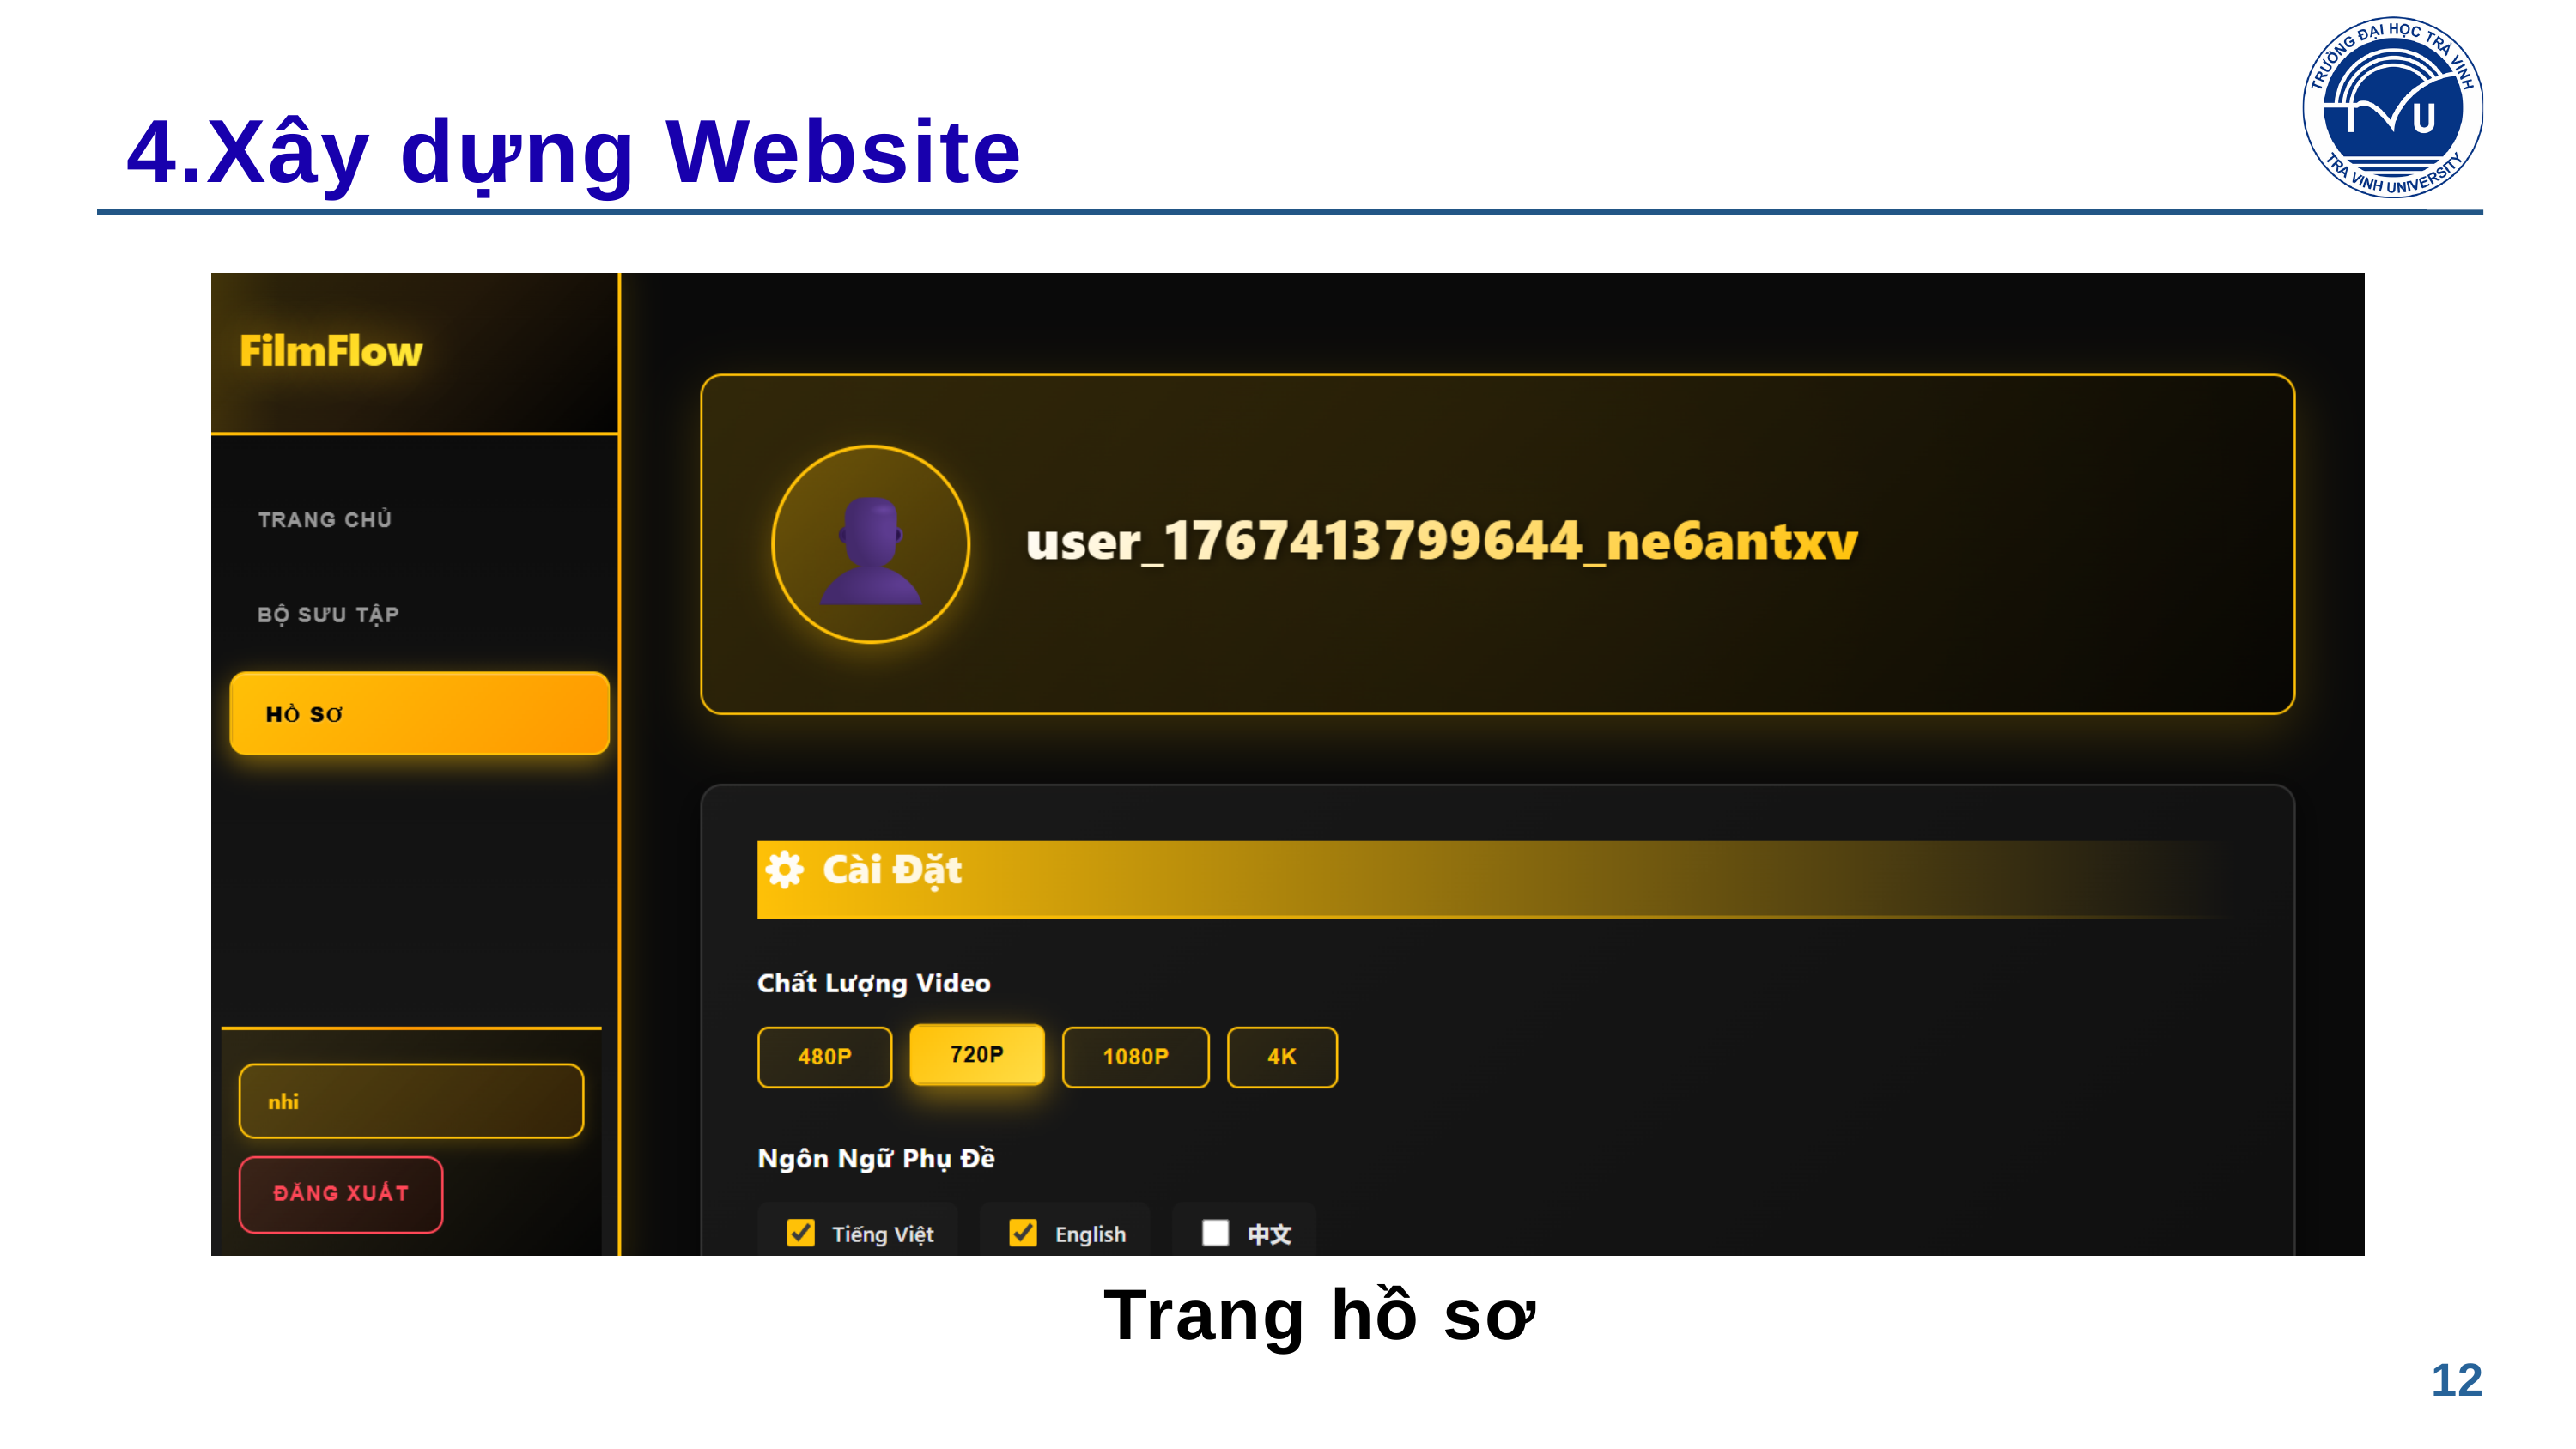

4.Xây dựng Website

Trang hồ sơ
12